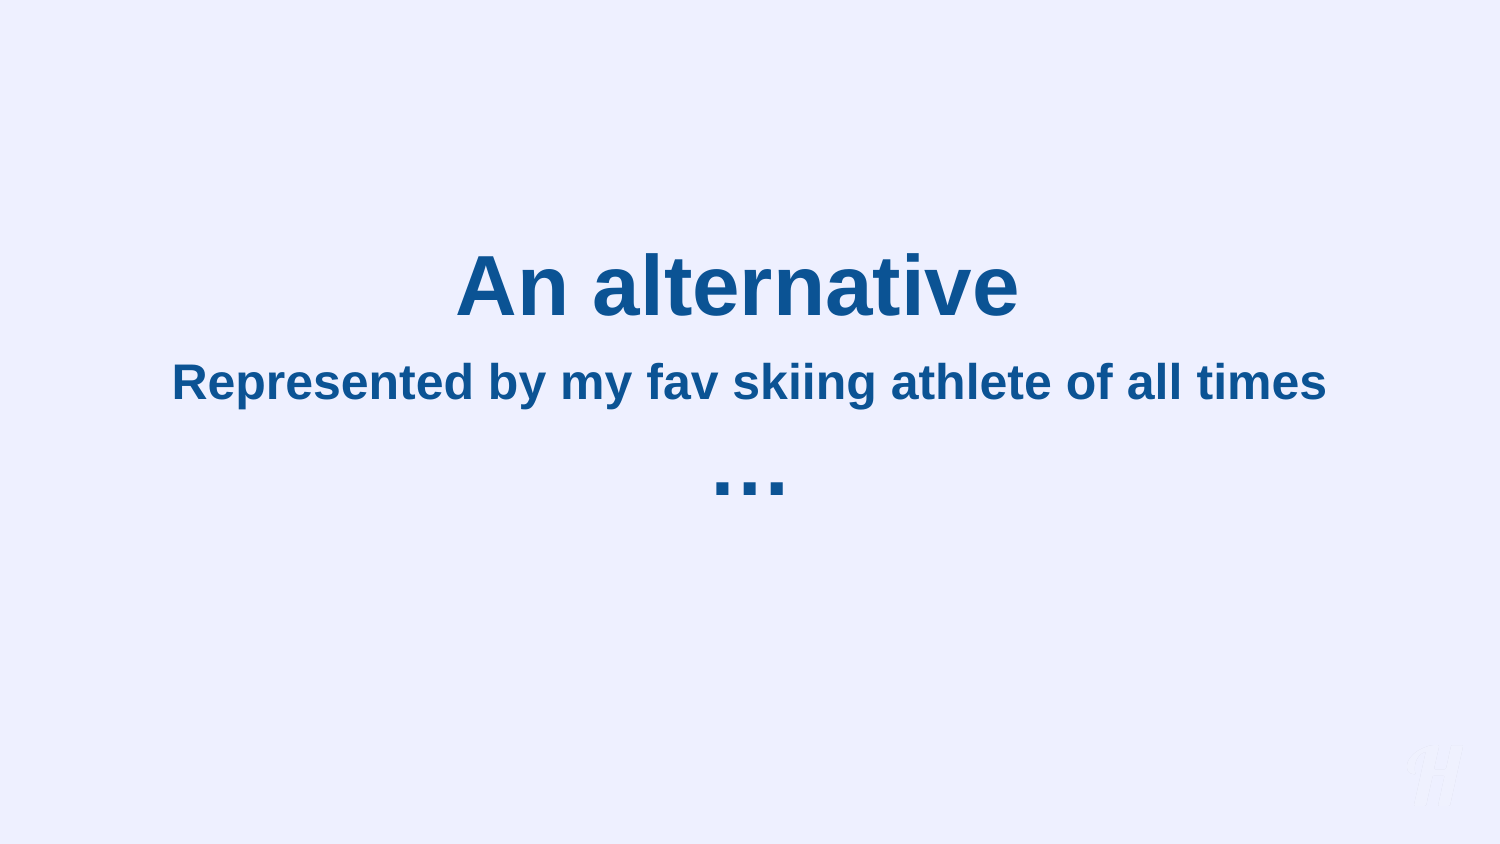

# An alternative

Represented by my fav skiing athlete of all times
…